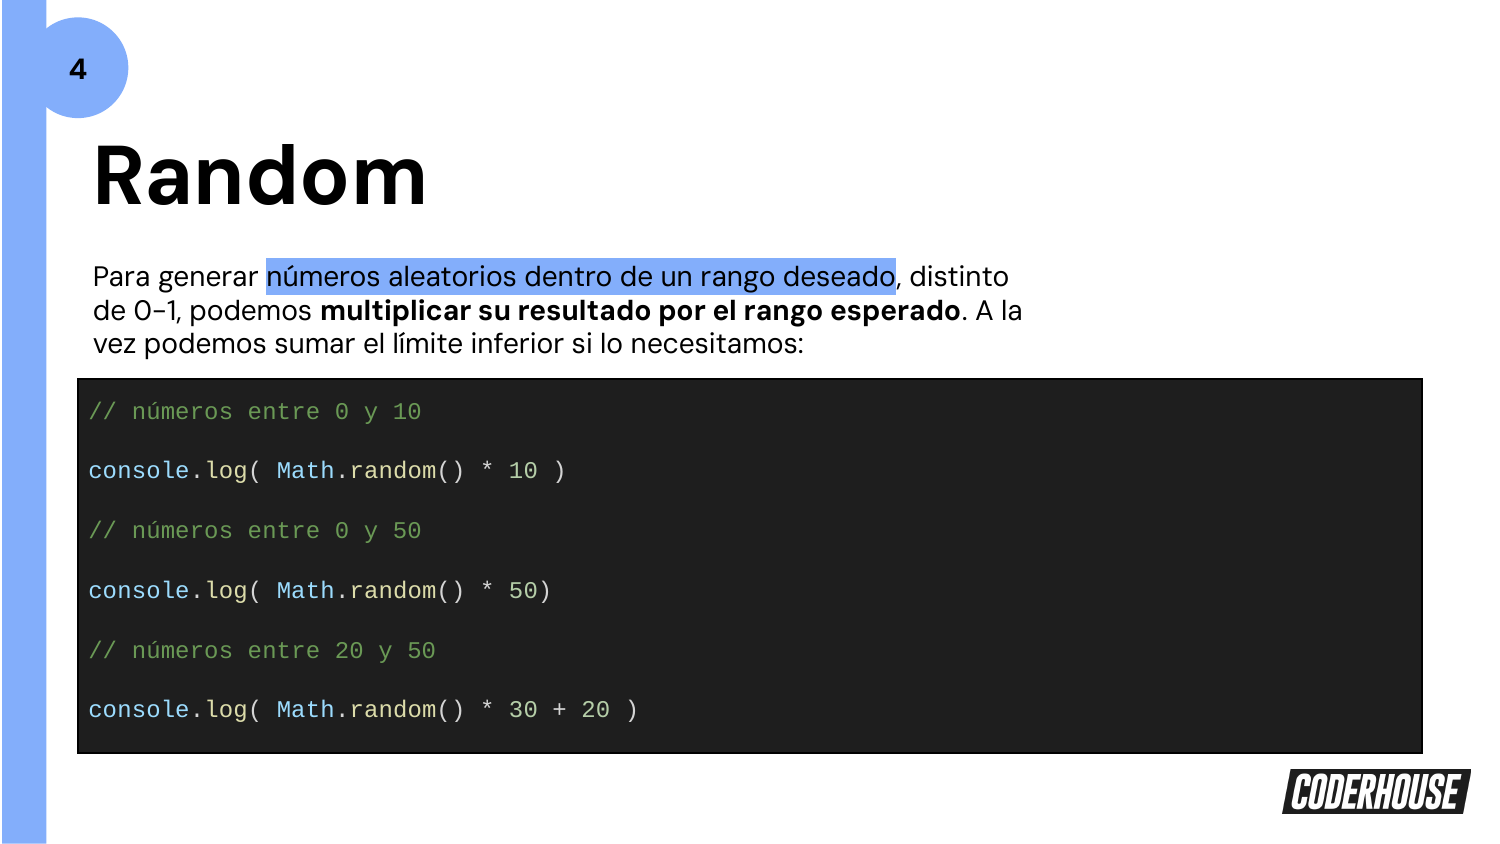

4
Random
Para generar números aleatorios dentro de un rango deseado, distinto de 0-1, podemos multiplicar su resultado por el rango esperado. A la vez podemos sumar el límite inferior si lo necesitamos:
| // números entre 0 y 10 console.log( Math.random() \* 10 ) // números entre 0 y 50 console.log( Math.random() \* 50) // números entre 20 y 50 console.log( Math.random() \* 30 + 20 ) |
| --- |